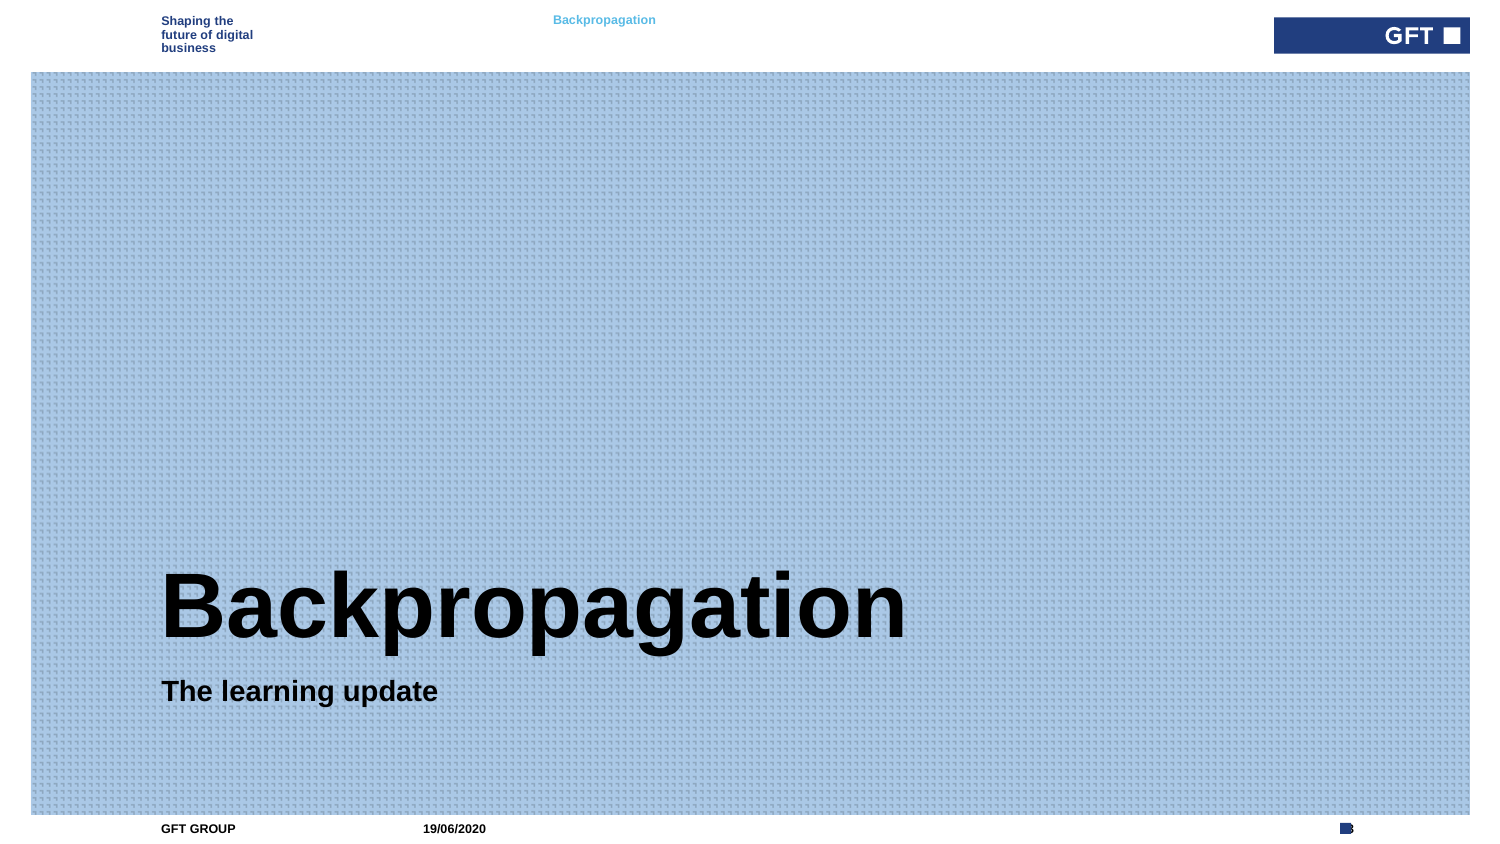

Backpropagation
Artificial neural networks 101
# Backpropagation
The learning update
19/06/2020